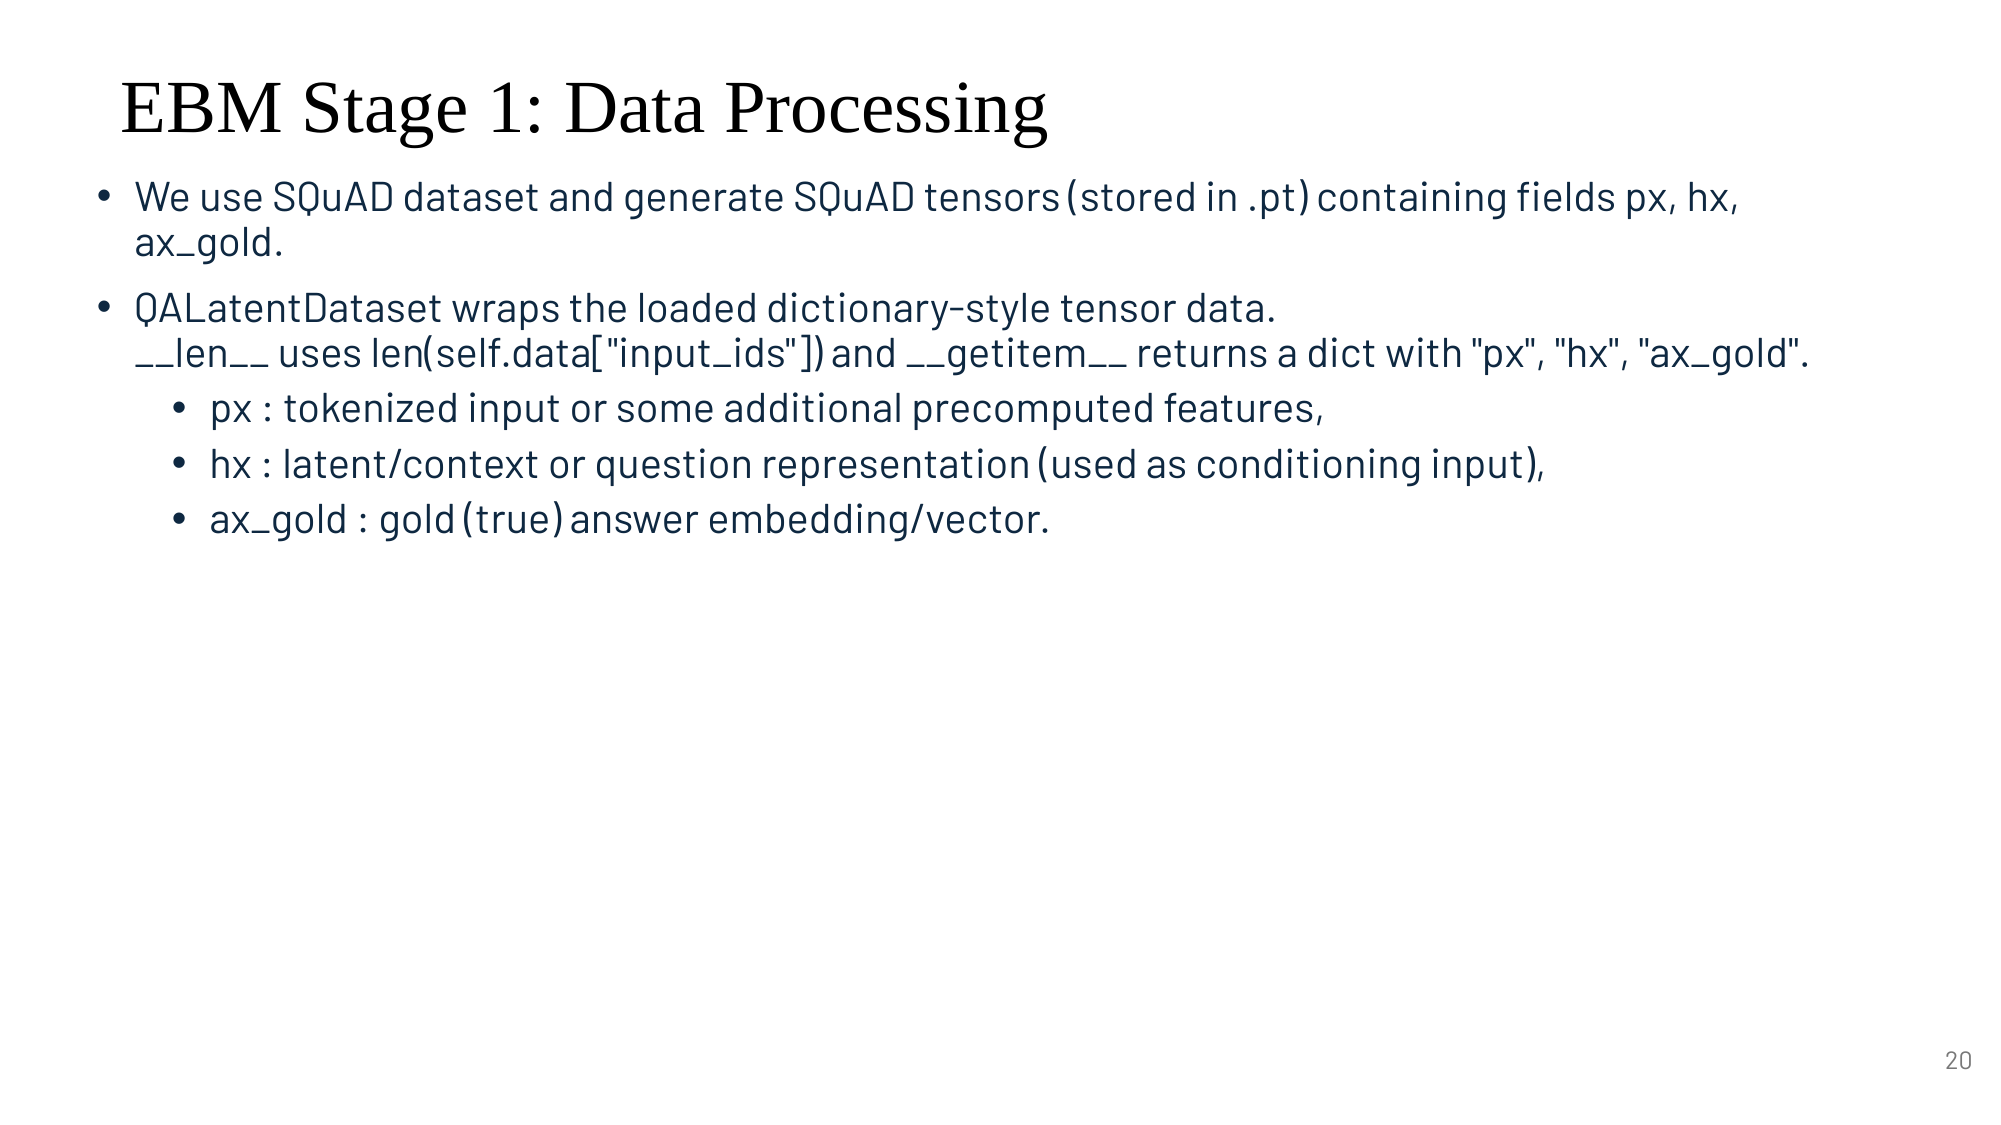

# EBM Stage 1: Data Processing
We use SQuAD dataset and generate SQuAD tensors (stored in .pt) containing fields px, hx, ax_gold.
QALatentDataset wraps the loaded dictionary-style tensor data.
__len__ uses len(self.data["input_ids"]) and __getitem__ returns a dict with "px", "hx", "ax_gold".
px : tokenized input or some additional precomputed features,
hx : latent/context or question representation (used as conditioning input),
ax_gold : gold (true) answer embedding/vector.

20